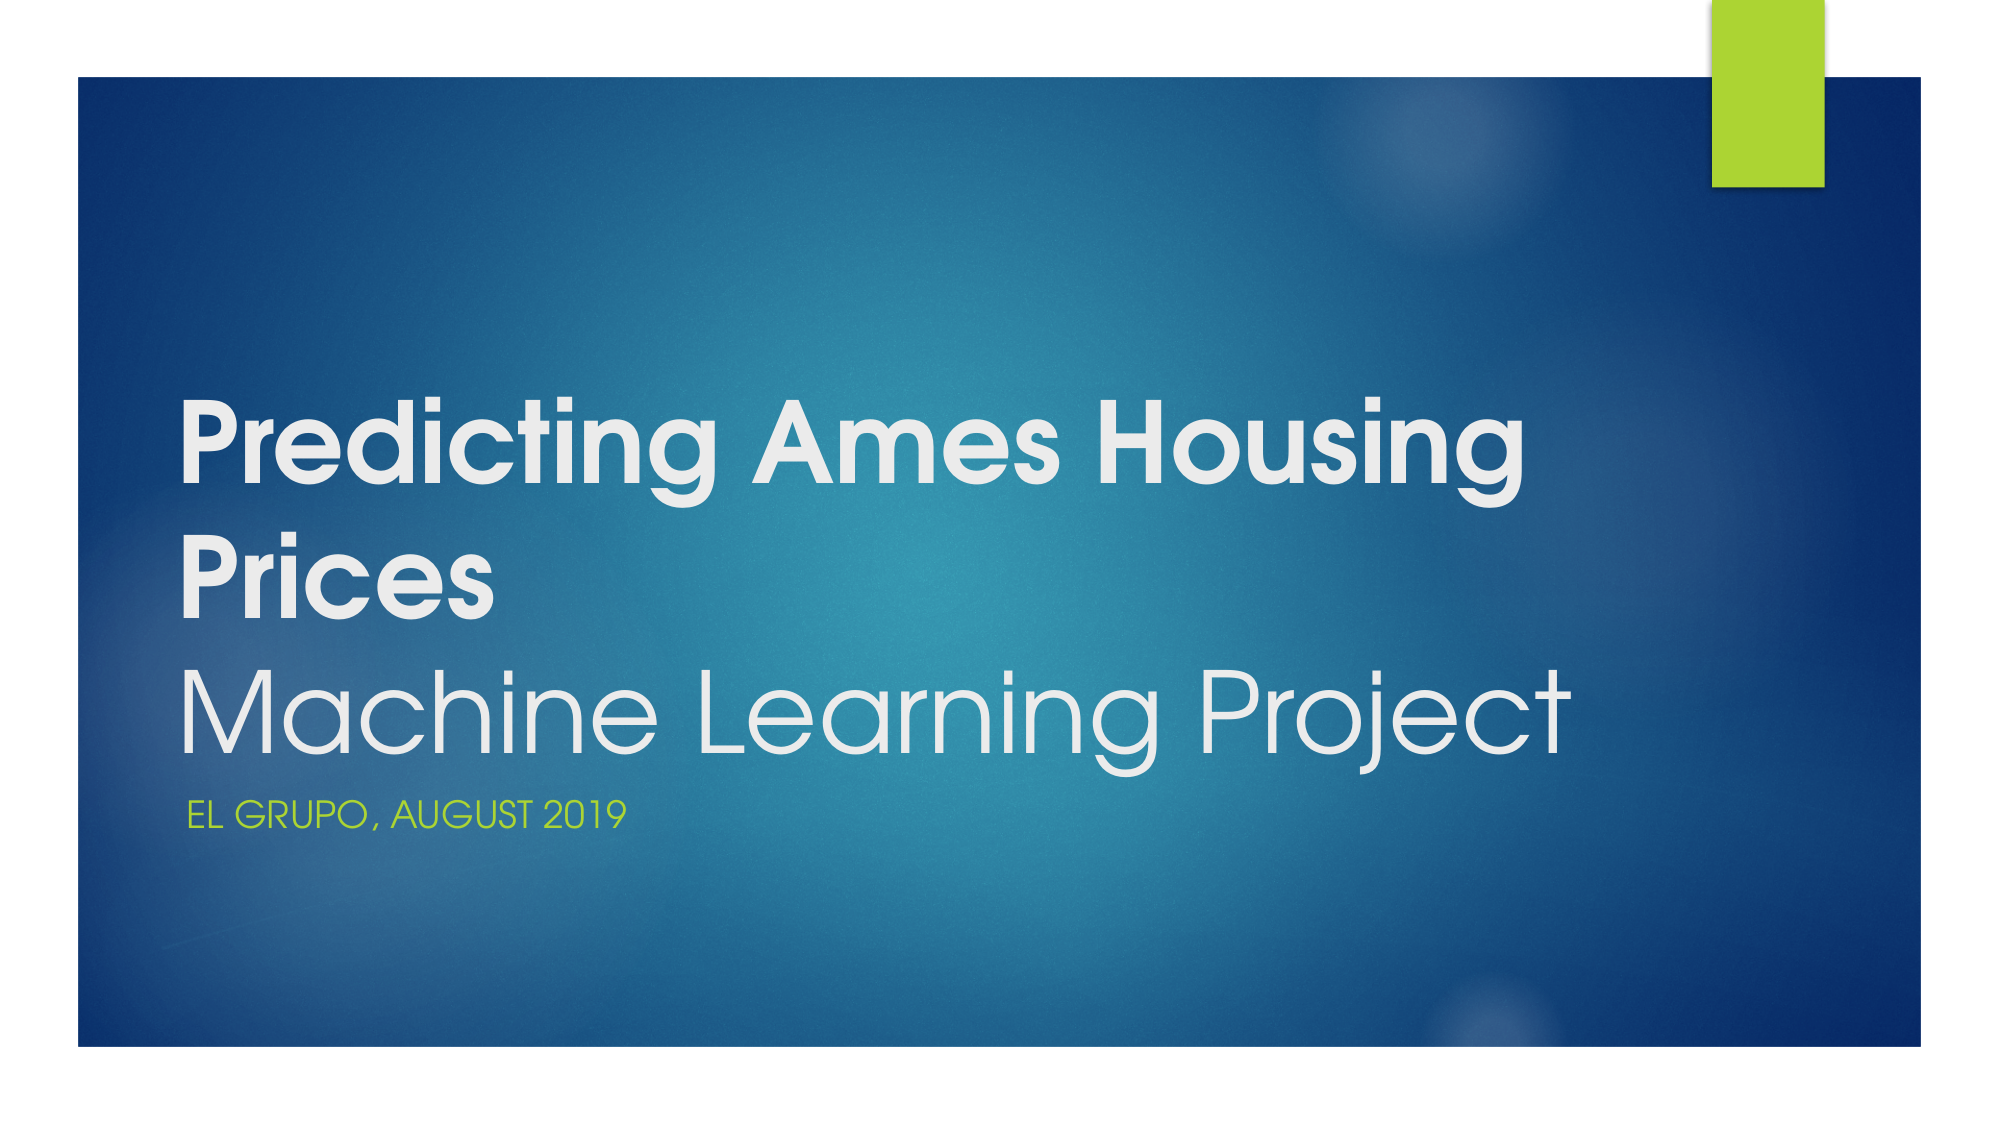

# Predicting Ames Housing Prices Machine Learning Project
EL GRUPO, AUGUST 2019